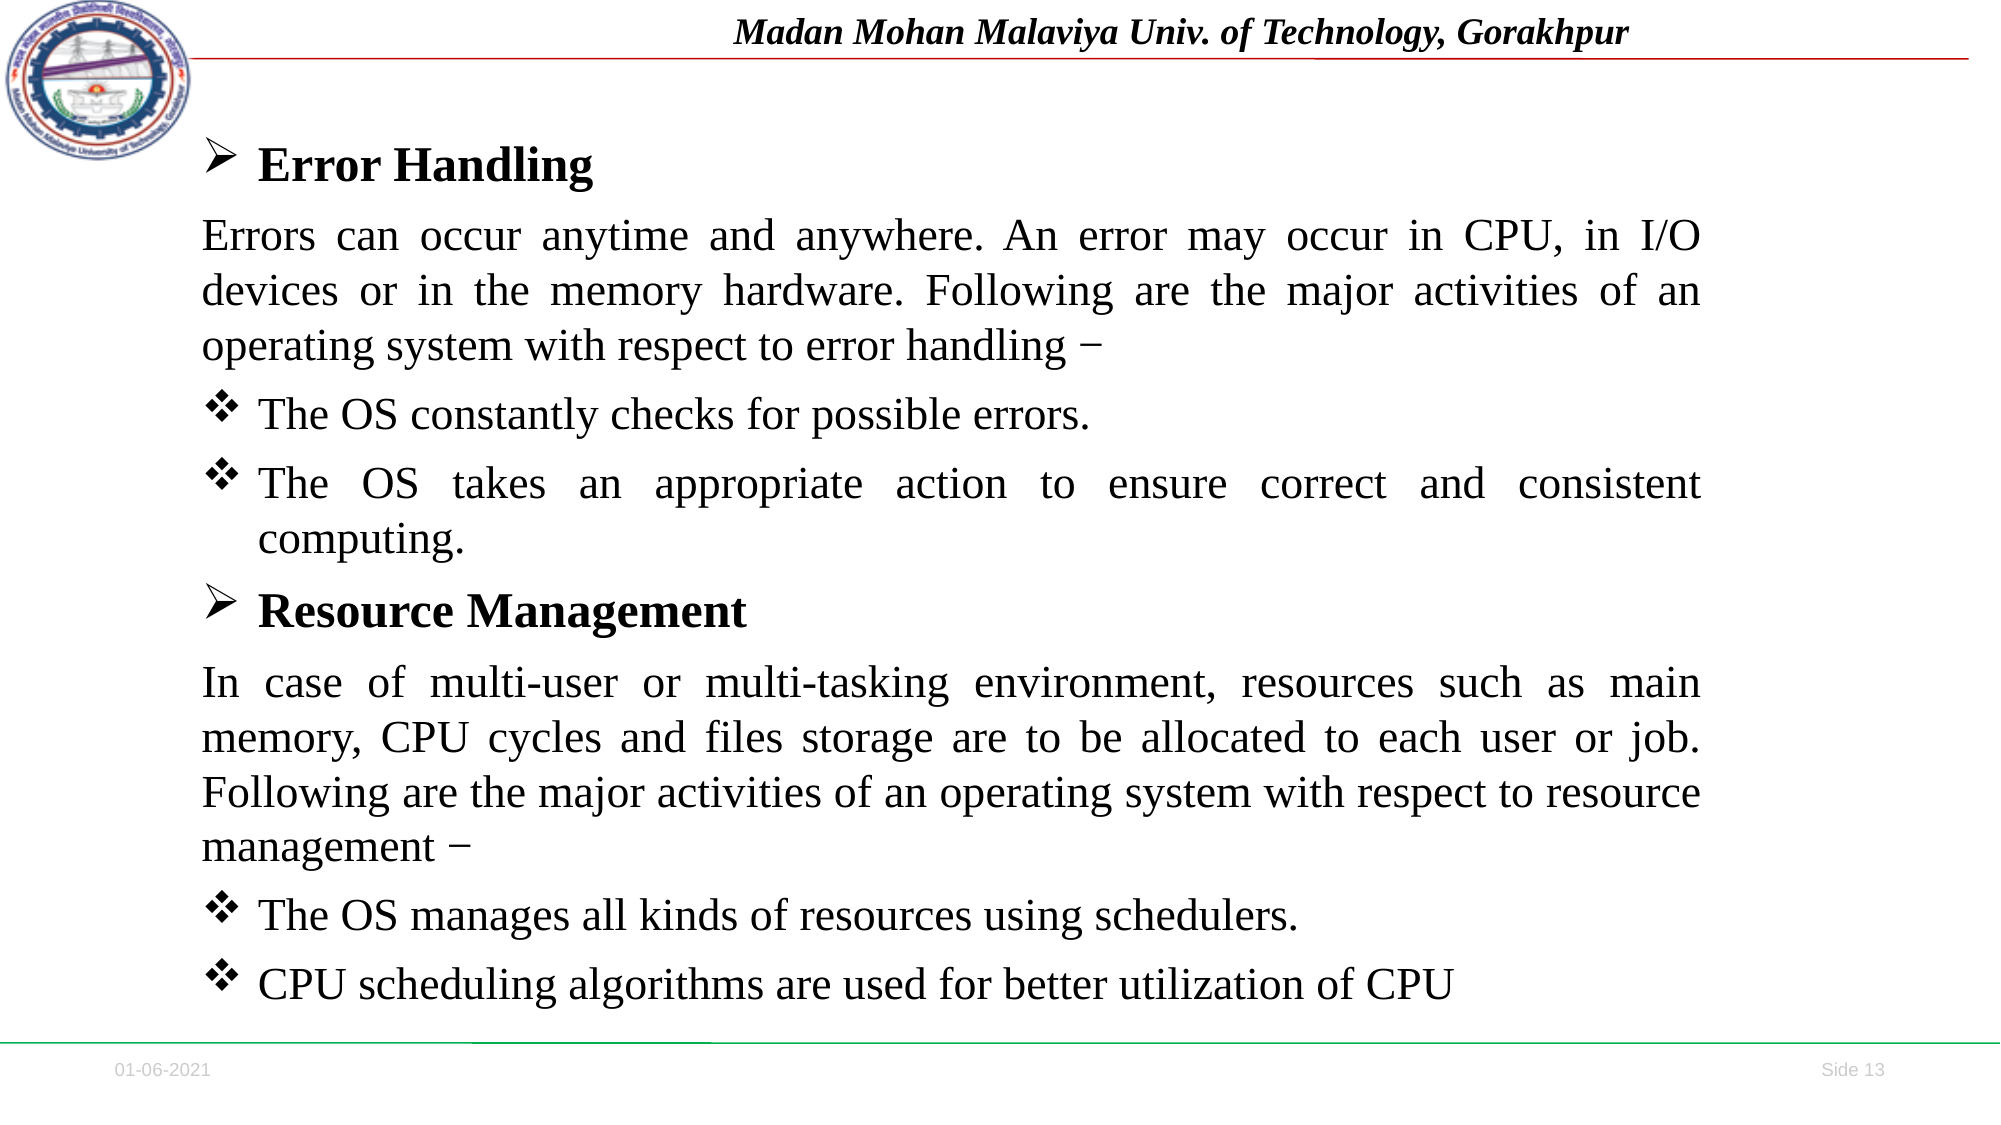

Error Handling
Errors can occur anytime and anywhere. An error may occur in CPU, in I/O devices or in the memory hardware. Following are the major activities of an operating system with respect to error handling −
The OS constantly checks for possible errors.
The OS takes an appropriate action to ensure correct and consistent computing.
Resource Management
In case of multi-user or multi-tasking environment, resources such as main memory, CPU cycles and files storage are to be allocated to each user or job. Following are the major activities of an operating system with respect to resource management −
The OS manages all kinds of resources using schedulers.
CPU scheduling algorithms are used for better utilization of CPU